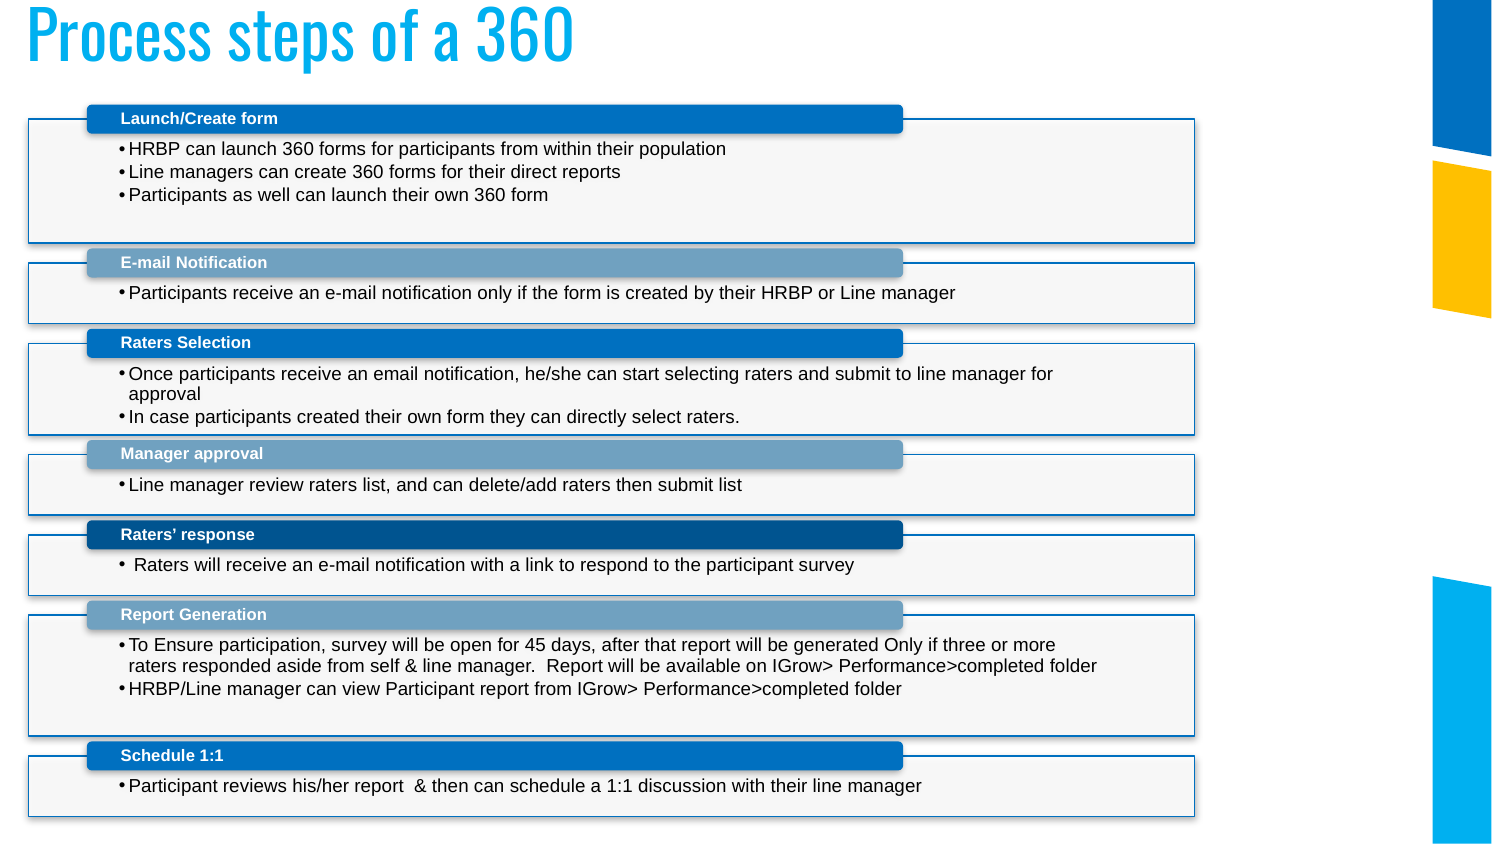

Process steps of a 360
HRBP can launch 360 forms for participants from within their population
Line managers can create 360 forms for their direct reports
Participants as well can launch their own 360 form
Launch/Create form
Participants receive an e-mail notification only if the form is created by their HRBP or Line manager
E-mail Notification
Once participants receive an email notification, he/she can start selecting raters and submit to line manager for approval
In case participants created their own form they can directly select raters.
Raters Selection
Line manager review raters list, and can delete/add raters then submit list
Manager approval
 Raters will receive an e-mail notification with a link to respond to the participant survey
Raters’ response
To Ensure participation, survey will be open for 45 days, after that report will be generated Only if three or more raters responded aside from self & line manager.  Report will be available on IGrow> Performance>completed folder
HRBP/Line manager can view Participant report from IGrow> Performance>completed folder
Report Generation
Participant reviews his/her report  & then can schedule a 1:1 discussion with their line manager
Schedule 1:1
8